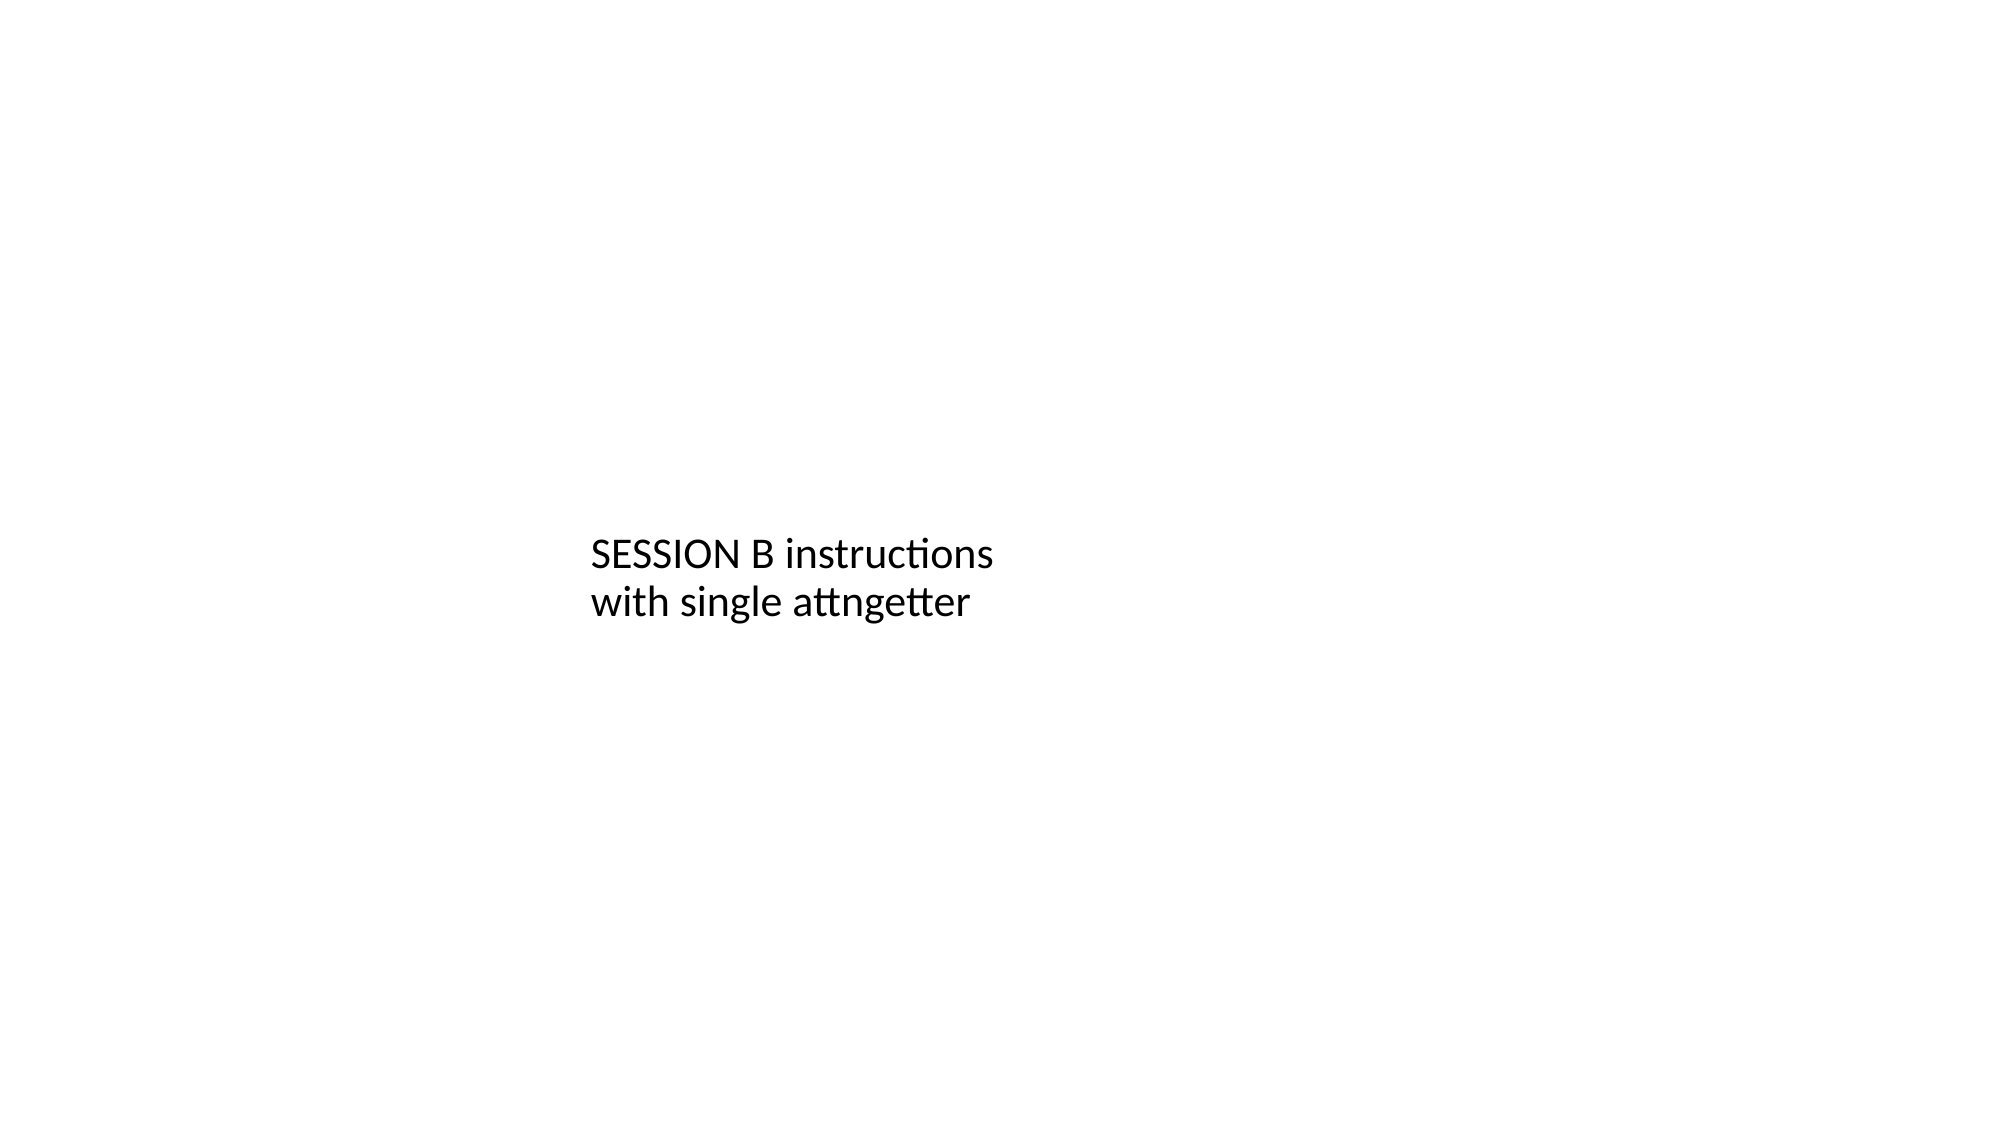

# SESSION B instructions with single attngetter